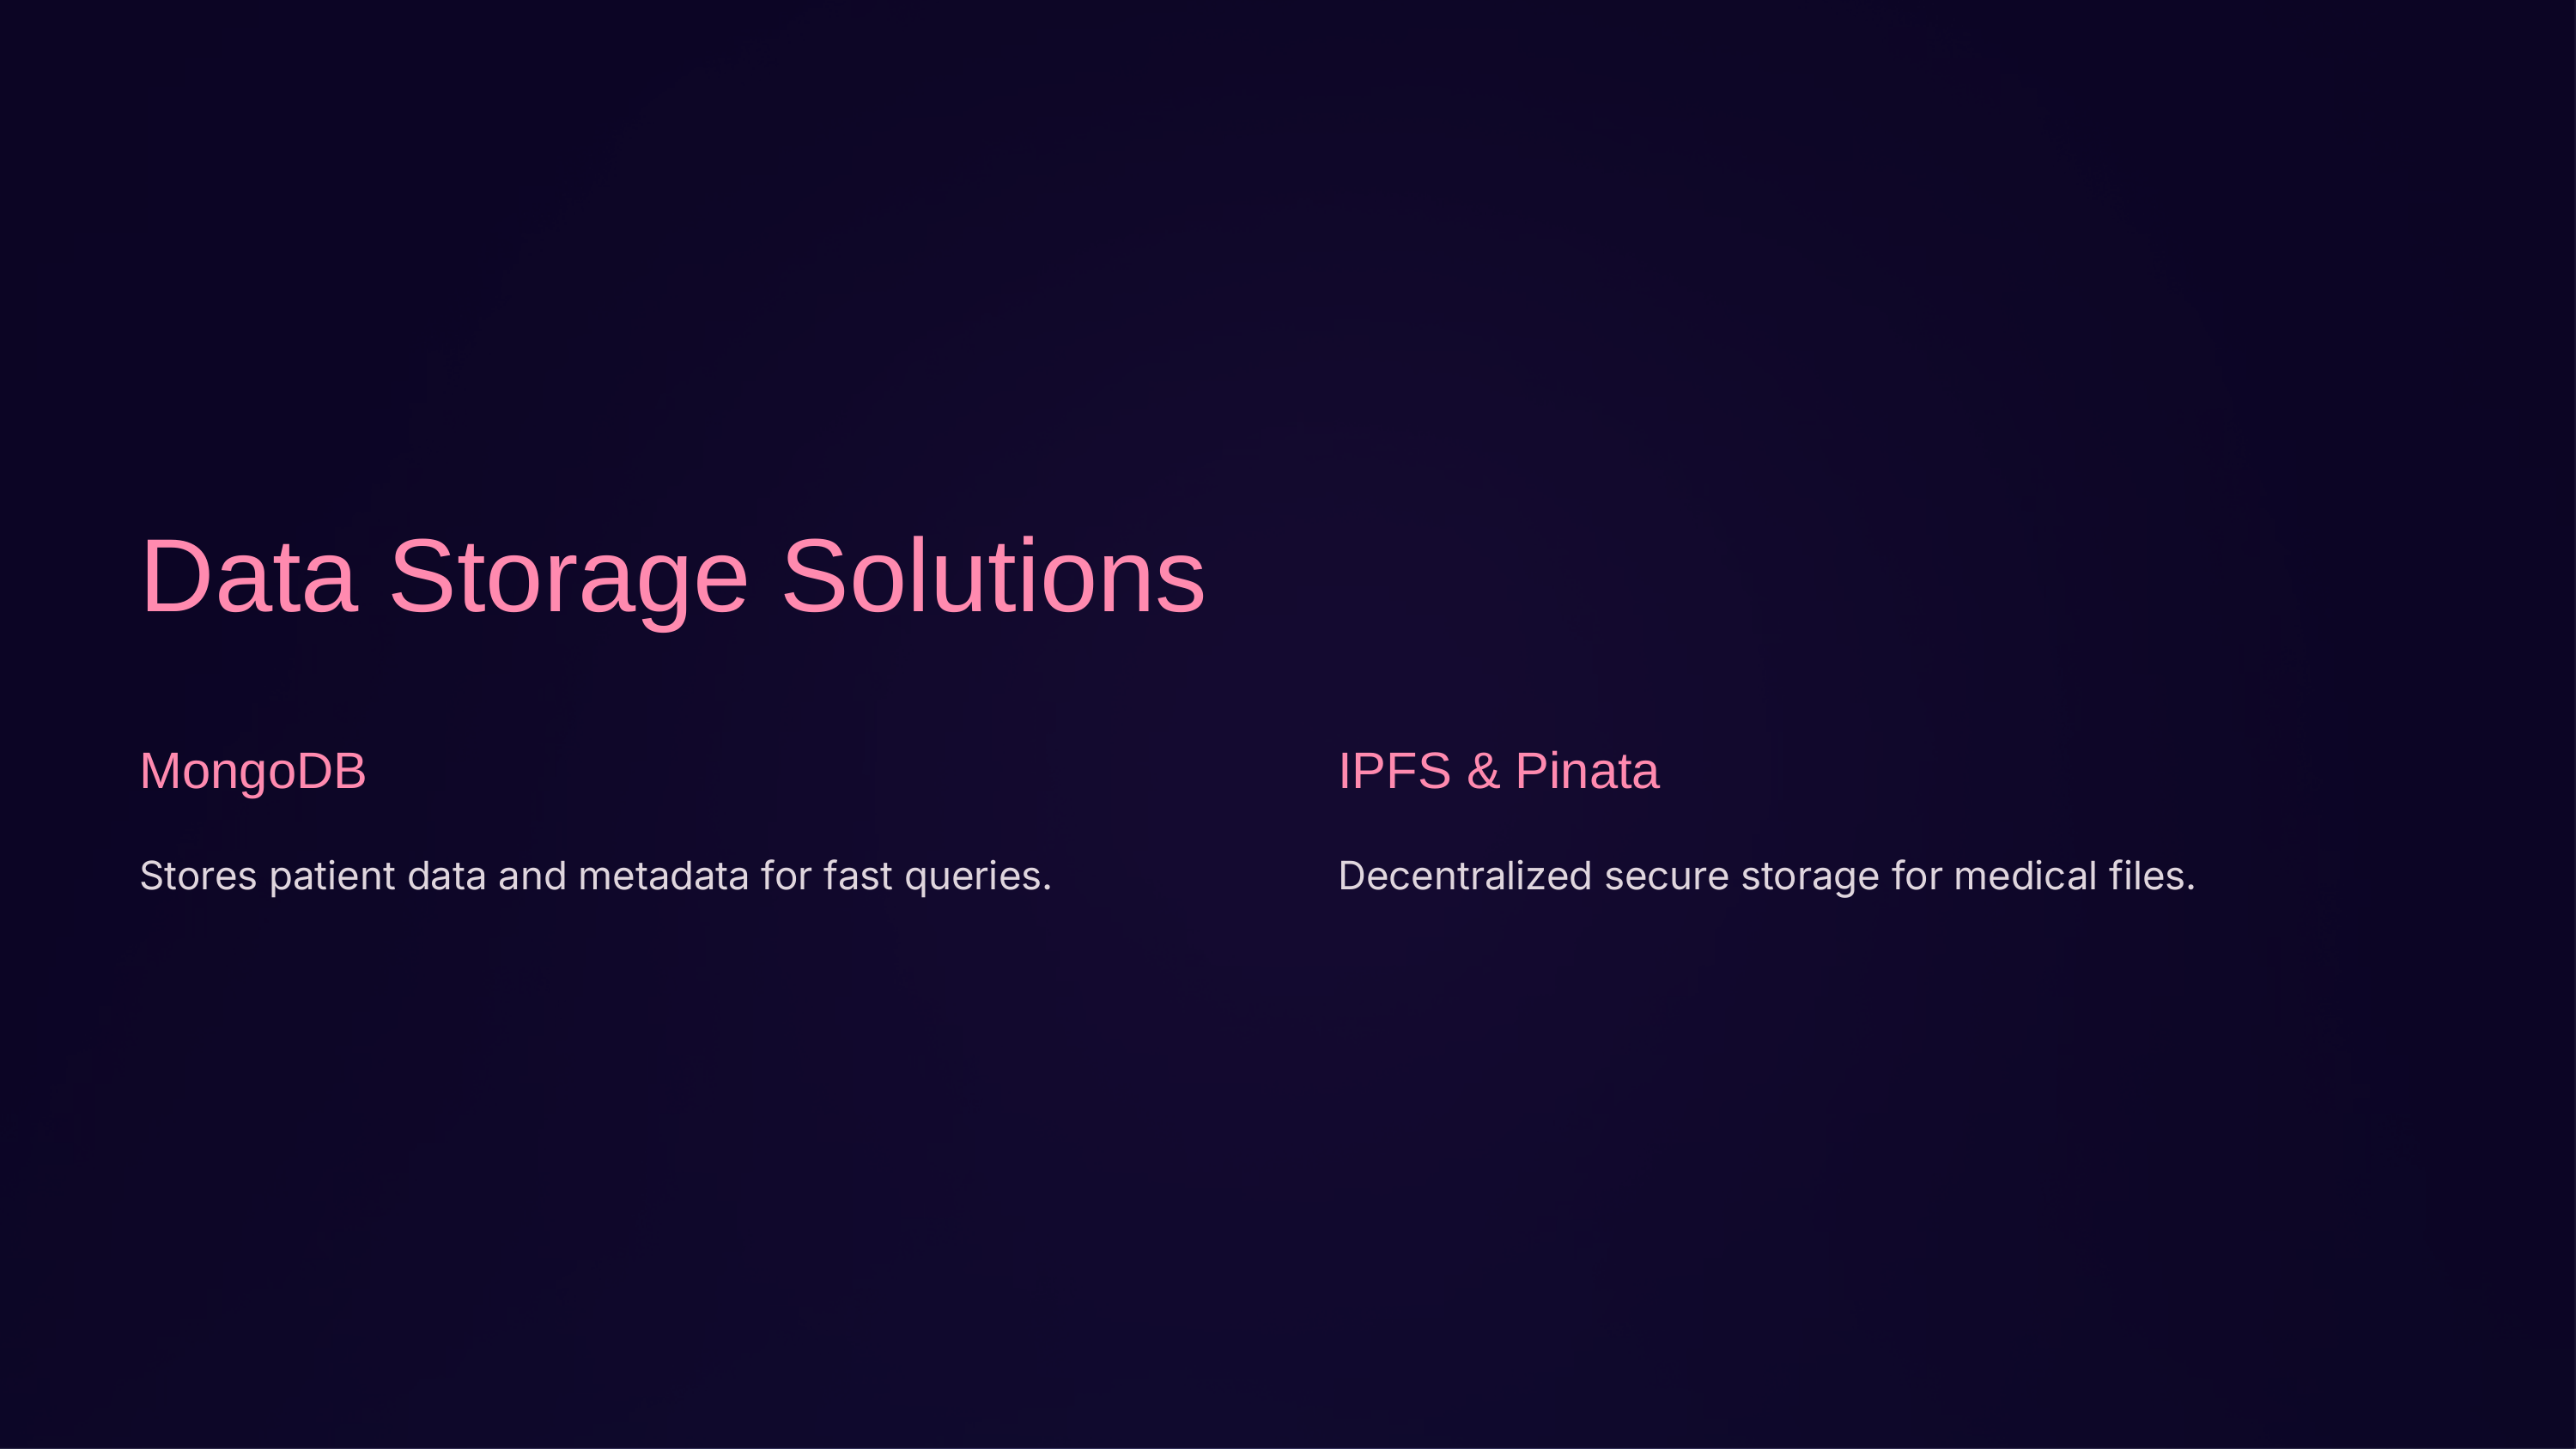

Data Storage Solutions

MongoDB

IPFS & Pinata

Stores patient data and metadata for fast queries.

Decentralized secure storage for medical files.